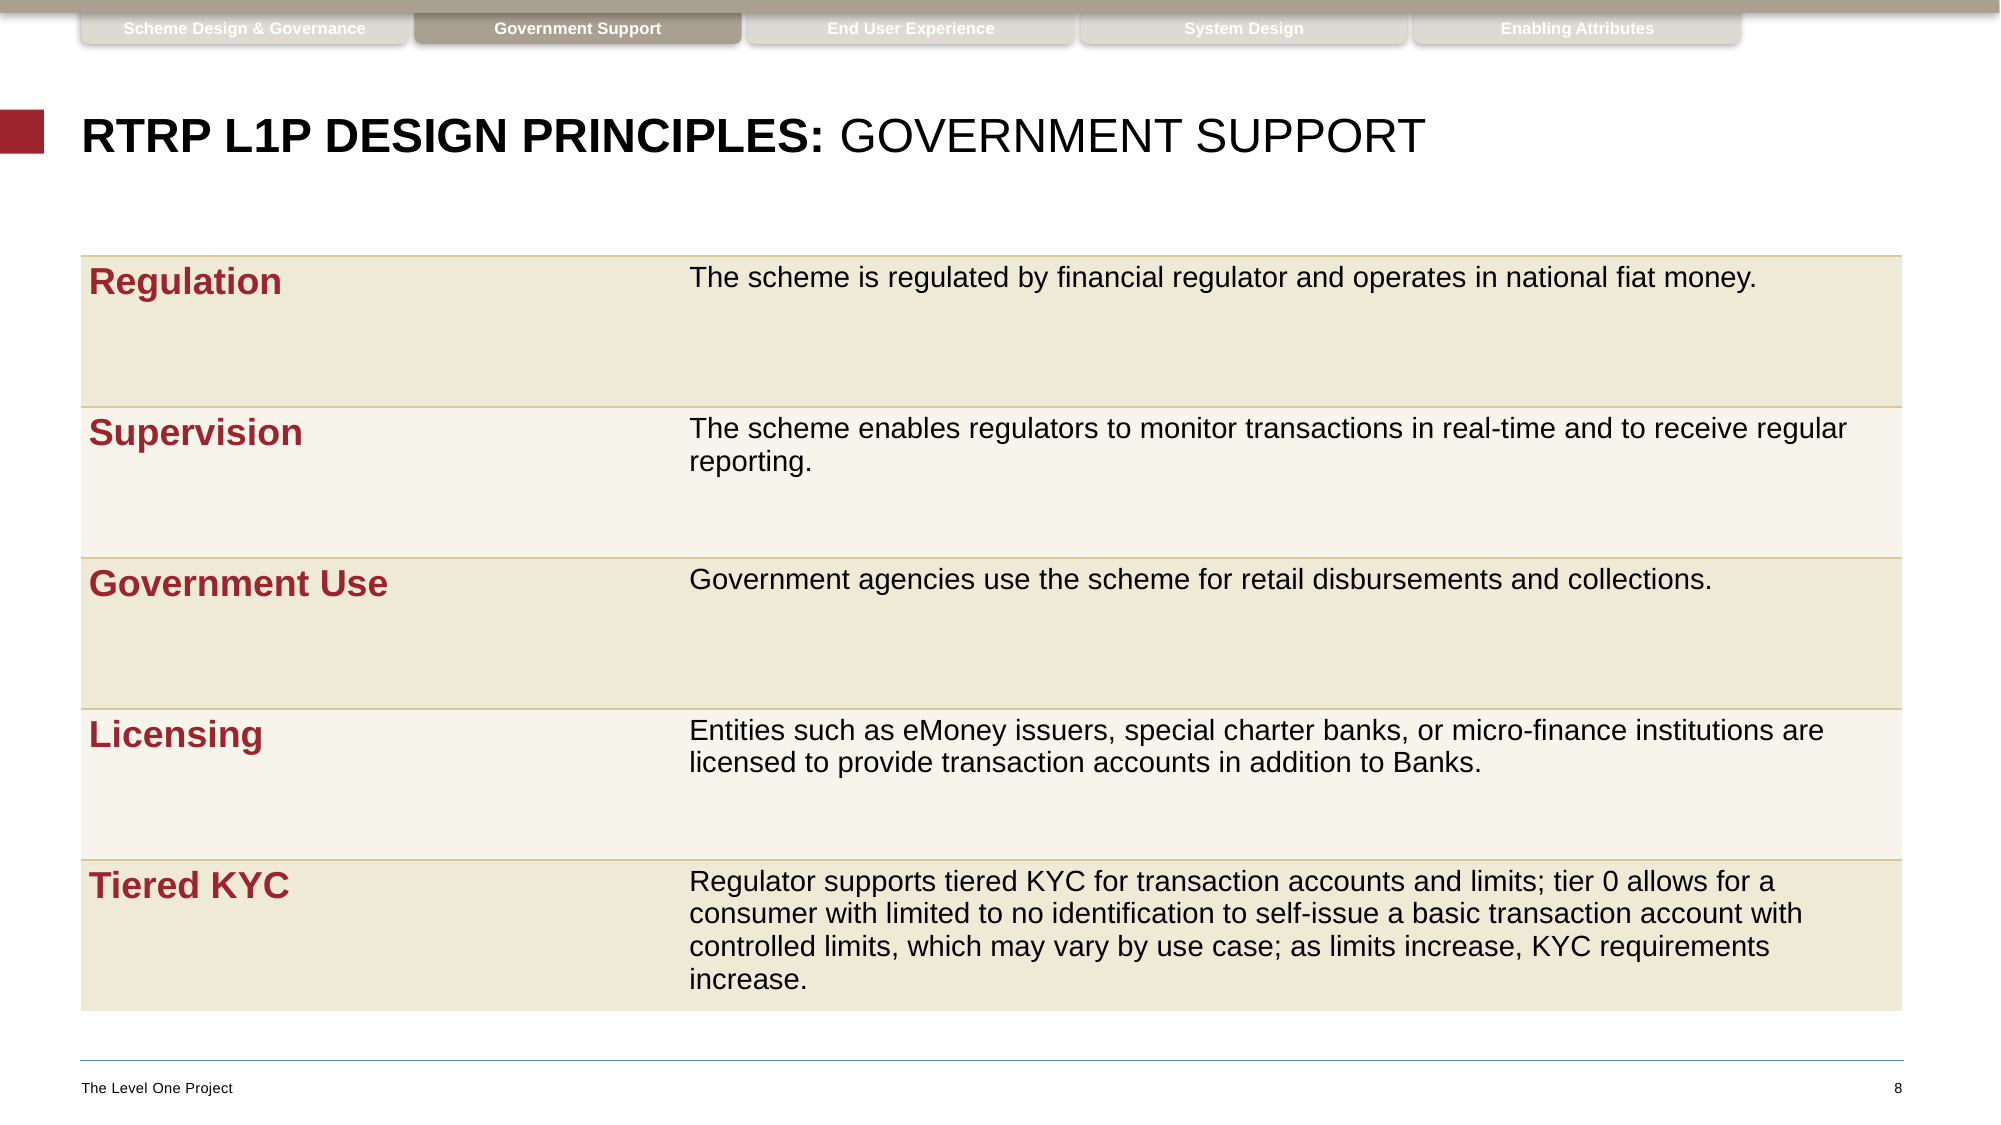

Scheme Design & Governance
Government Support
End User Experience
System Design
Enabling Attributes

# RTRP L1P Design Principles: Government Support
| Regulation | The scheme is regulated by financial regulator and operates in national fiat money. |
| --- | --- |
| Supervision | The scheme enables regulators to monitor transactions in real-time and to receive regular reporting. |
| Government Use | Government agencies use the scheme for retail disbursements and collections. |
| Licensing | Entities such as eMoney issuers, special charter banks, or micro-finance institutions are licensed to provide transaction accounts in addition to Banks. |
| Tiered KYC | Regulator supports tiered KYC for transaction accounts and limits; tier 0 allows for a consumer with limited to no identification to self-issue a basic transaction account with controlled limits, which may vary by use case; as limits increase, KYC requirements increase. |
8